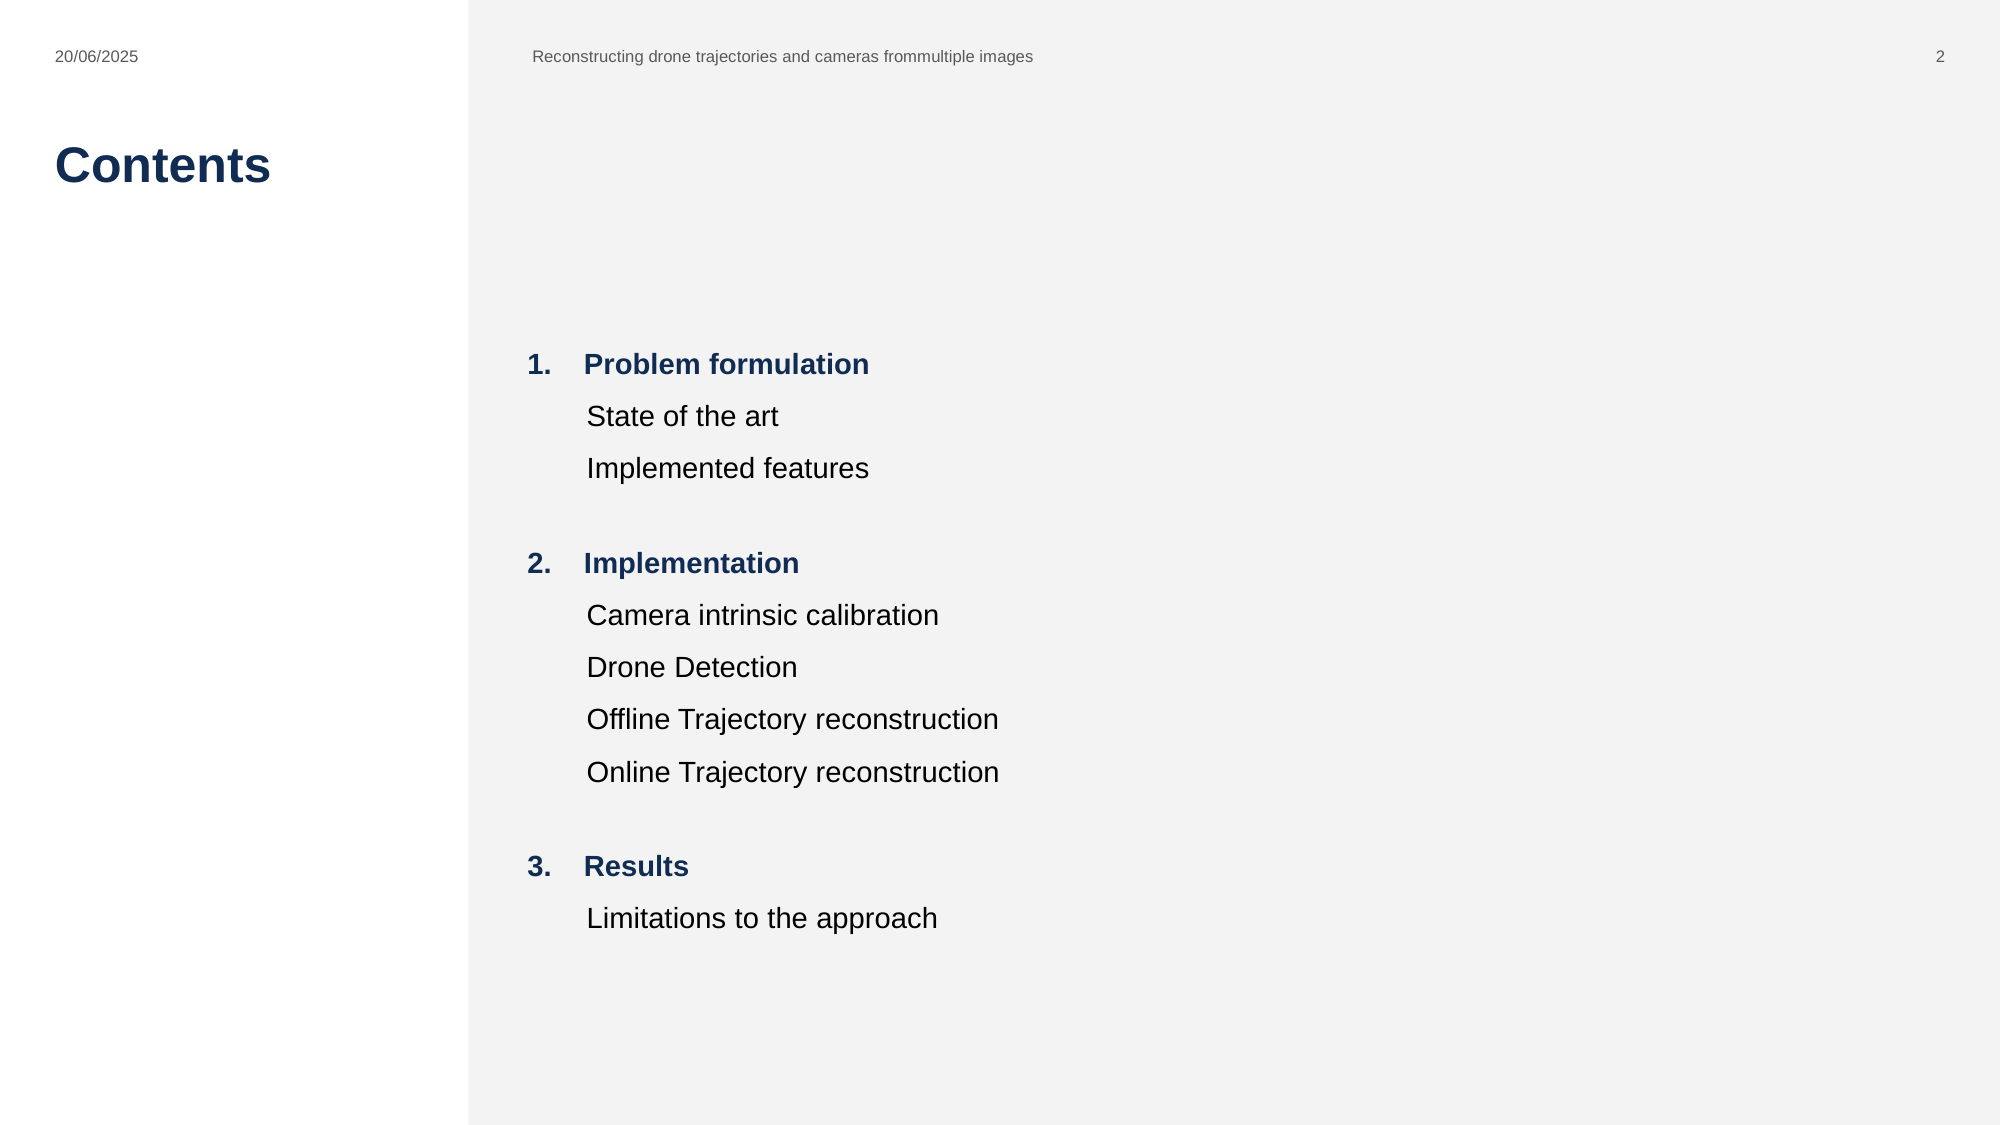

20/06/2025
 Reconstructing drone trajectories and cameras frommultiple images
2
# Contents

Problem formulation
State of the art
Implemented features

Implementation
Camera intrinsic calibration
Drone Detection
Offline Trajectory reconstruction
Online Trajectory reconstruction

Results
Limitations to the approach